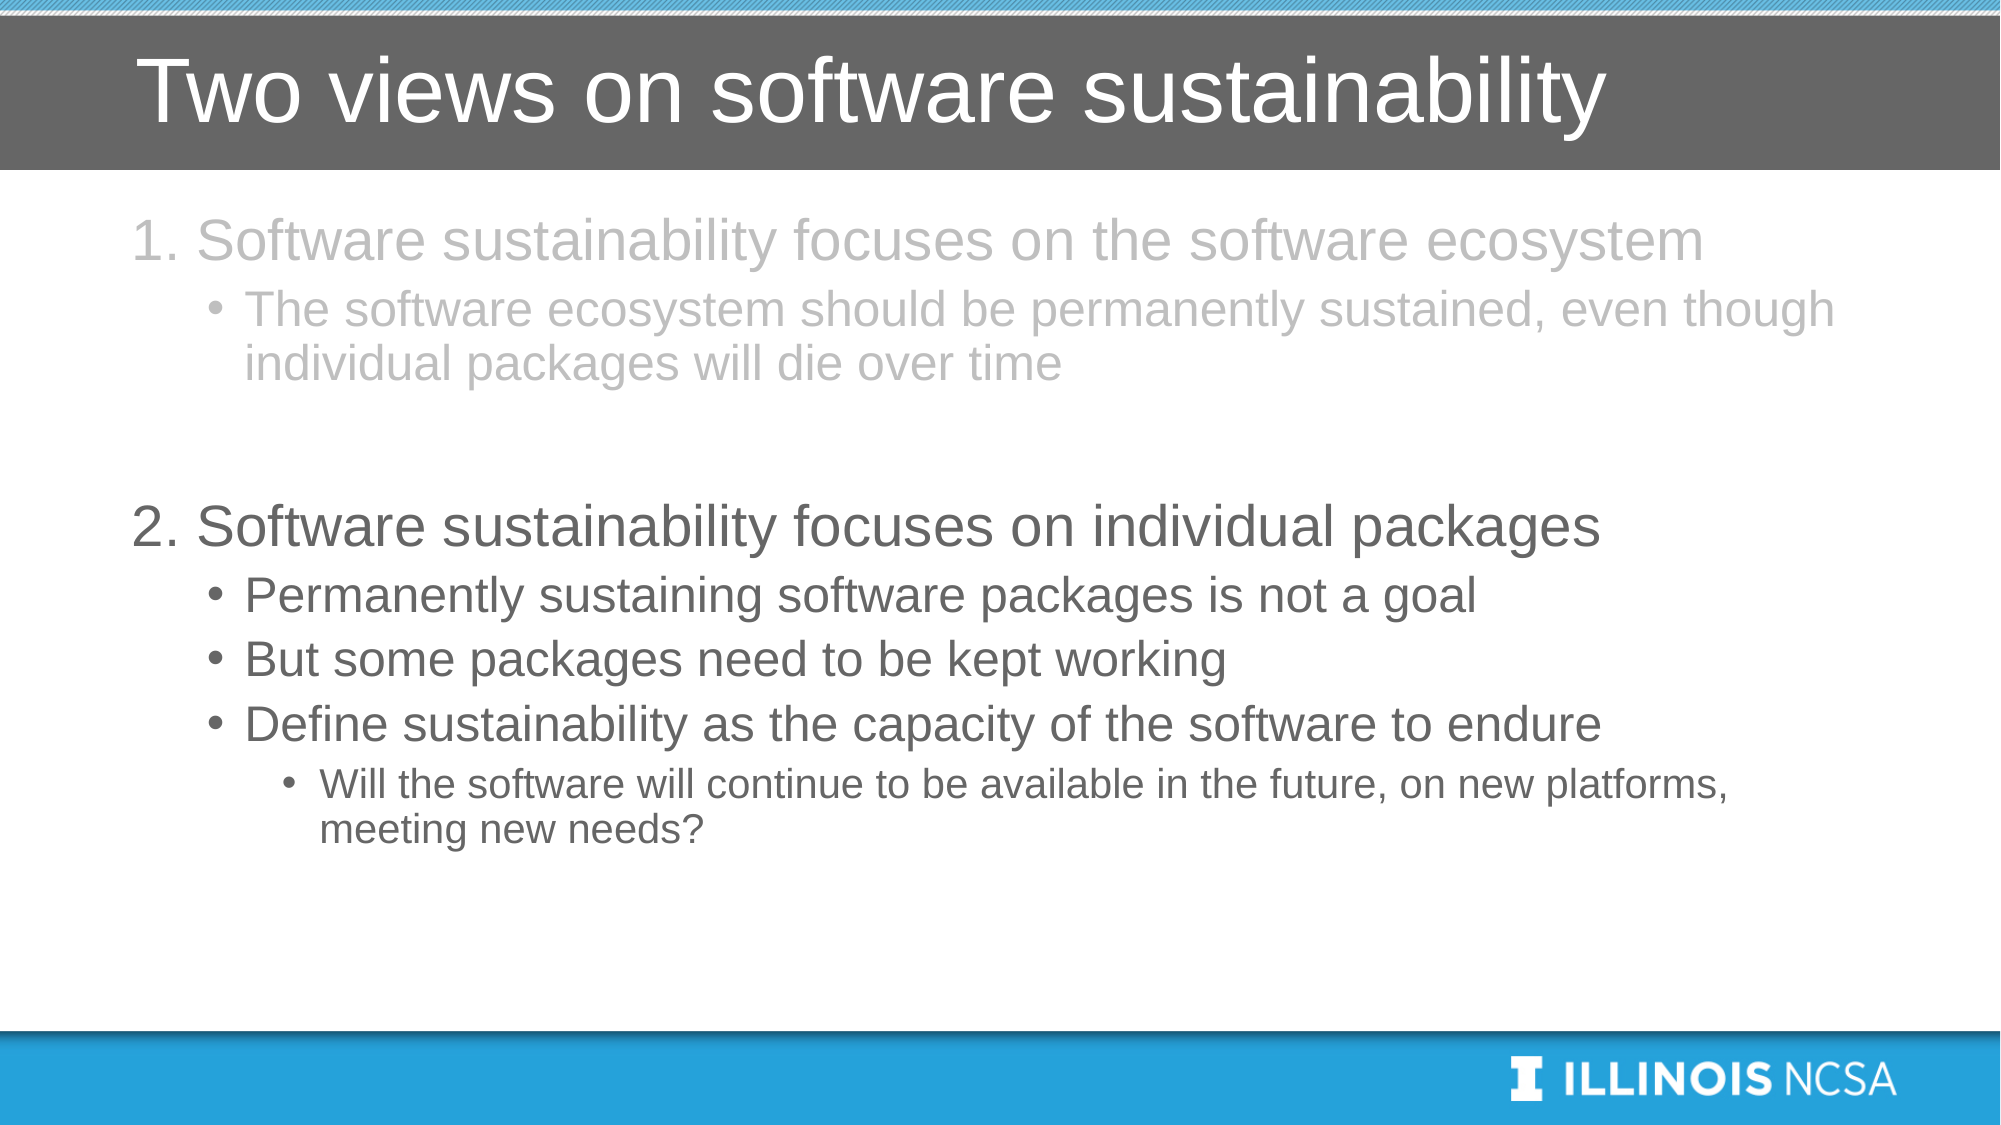

# Two views on software sustainability
1. Software sustainability focuses on the software ecosystem
The software ecosystem should be permanently sustained, even though individual packages will die over time

2. Software sustainability focuses on individual packages
Permanently sustaining software packages is not a goal
But some packages need to be kept working
Define sustainability as the capacity of the software to endure
Will the software will continue to be available in the future, on new platforms, meeting new needs?